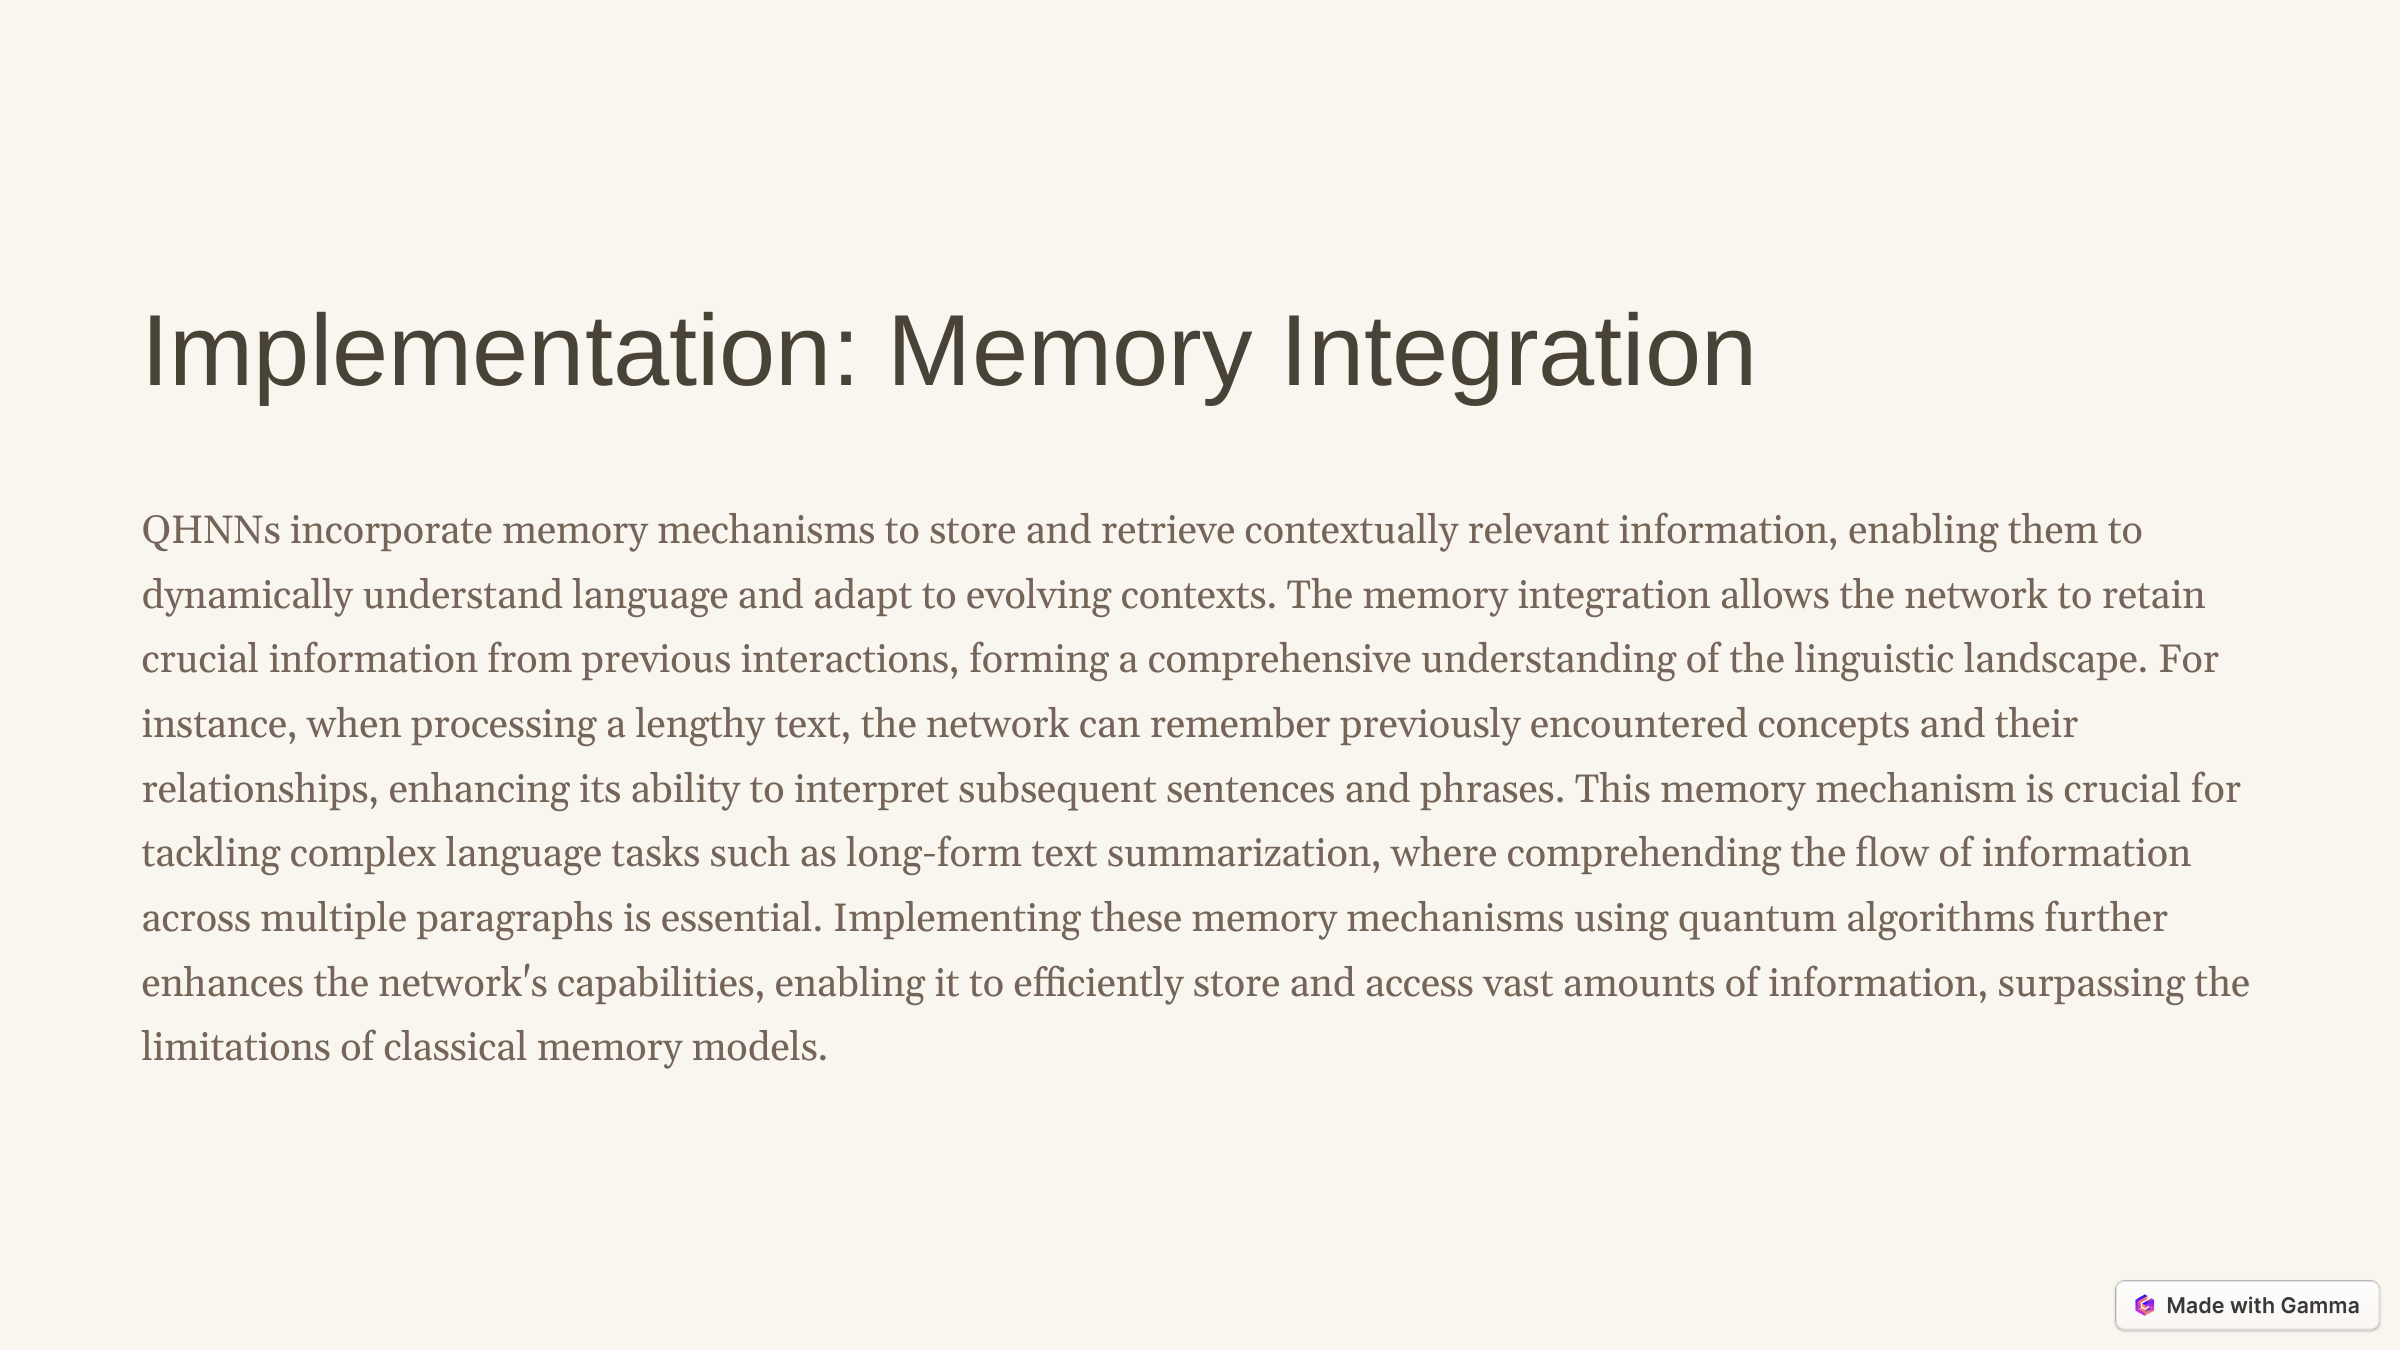

Implementation: Memory Integration
QHNNs incorporate memory mechanisms to store and retrieve contextually relevant information, enabling them to dynamically understand language and adapt to evolving contexts. The memory integration allows the network to retain crucial information from previous interactions, forming a comprehensive understanding of the linguistic landscape. For instance, when processing a lengthy text, the network can remember previously encountered concepts and their relationships, enhancing its ability to interpret subsequent sentences and phrases. This memory mechanism is crucial for tackling complex language tasks such as long-form text summarization, where comprehending the flow of information across multiple paragraphs is essential. Implementing these memory mechanisms using quantum algorithms further enhances the network's capabilities, enabling it to efficiently store and access vast amounts of information, surpassing the limitations of classical memory models.